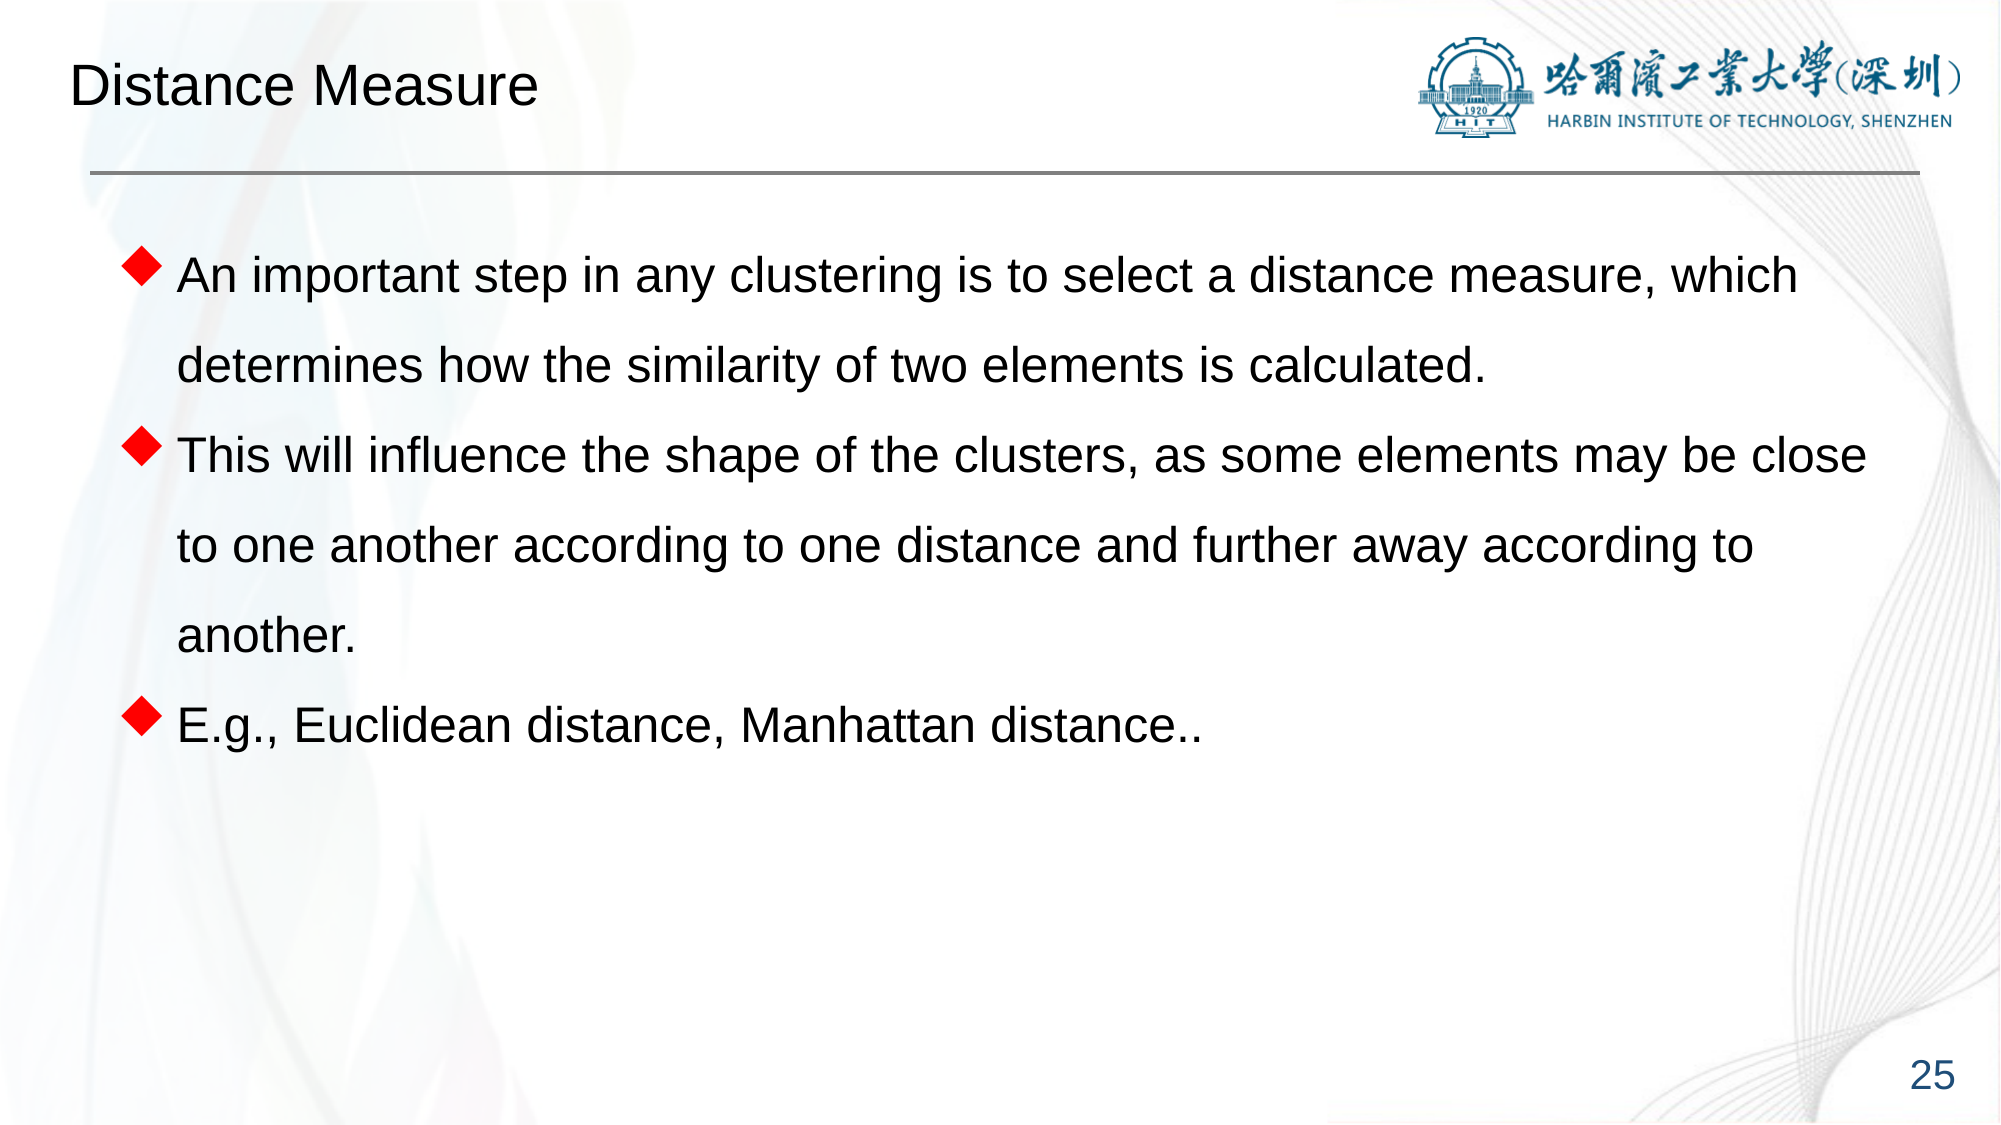

# Distance Measure
An important step in any clustering is to select a distance measure, which determines how the similarity of two elements is calculated.
This will influence the shape of the clusters, as some elements may be close to one another according to one distance and further away according to another.
E.g., Euclidean distance, Manhattan distance..
25